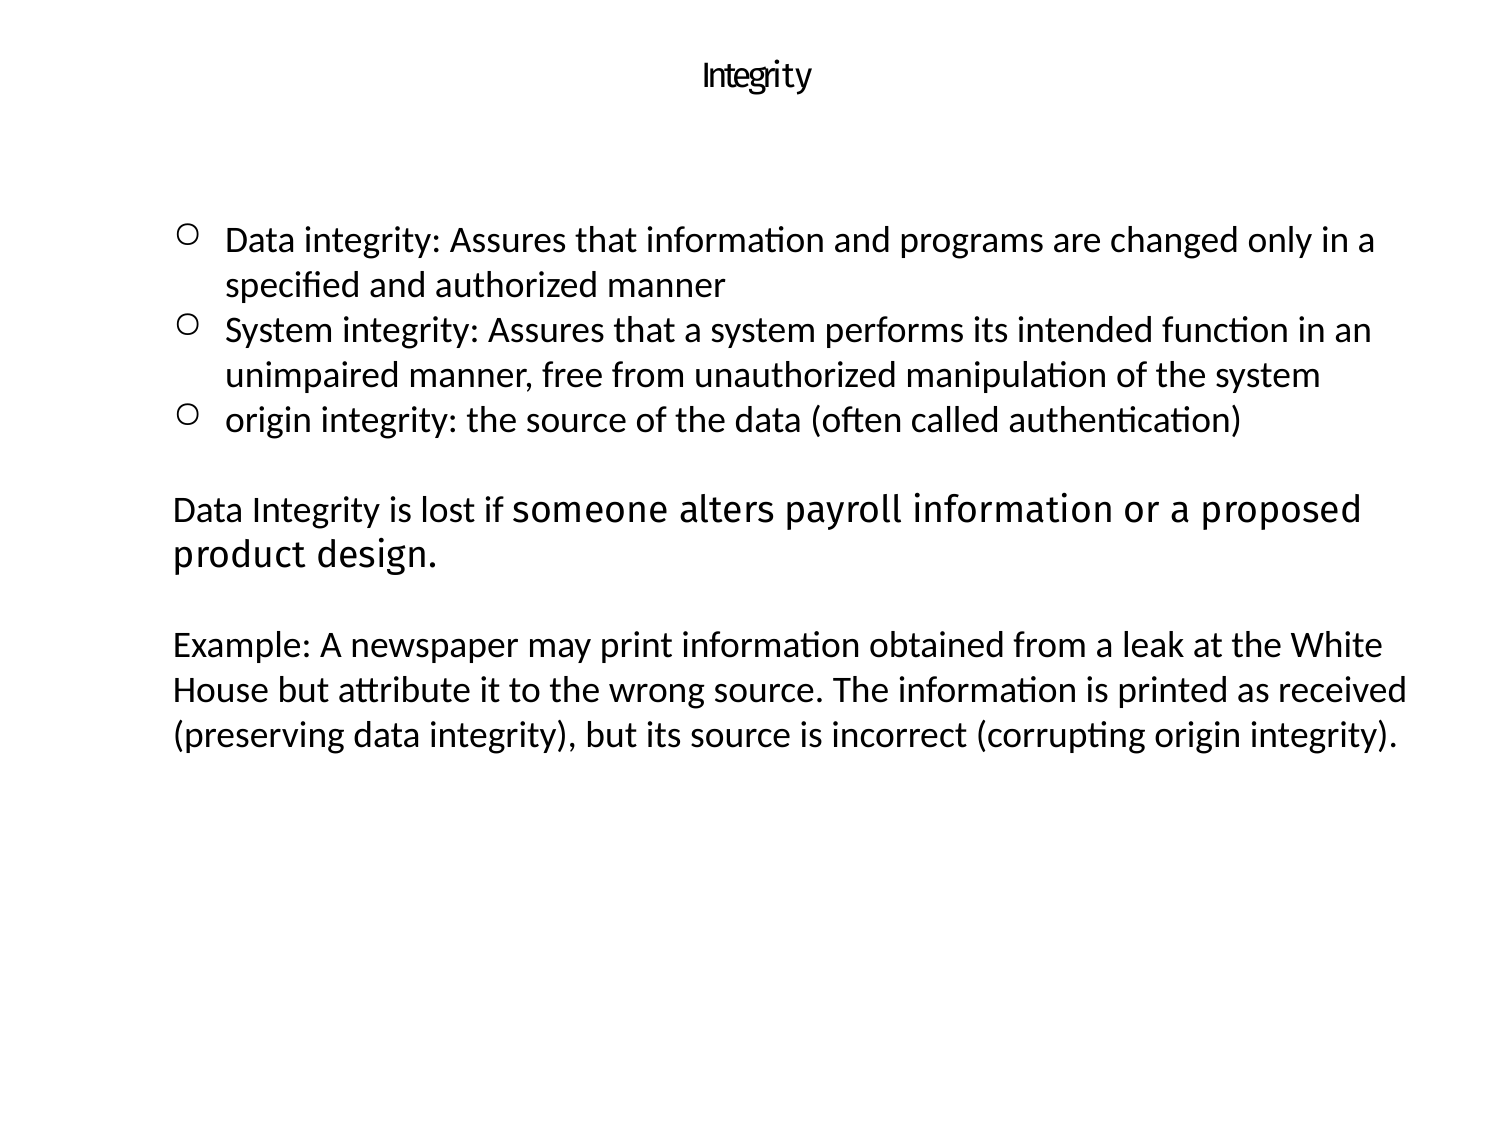

# Integrity
Data integrity: Assures that information and programs are changed only in a specified and authorized manner
System integrity: Assures that a system performs its intended function in an unimpaired manner, free from unauthorized manipulation of the system
origin integrity: the source of the data (often called authentication)

Data Integrity is lost if someone alters payroll information or a proposed  product design.

Example: A newspaper may print information obtained from a leak at the White House but attribute it to the wrong source. The information is printed as received (preserving data integrity), but its source is incorrect (corrupting origin integrity).